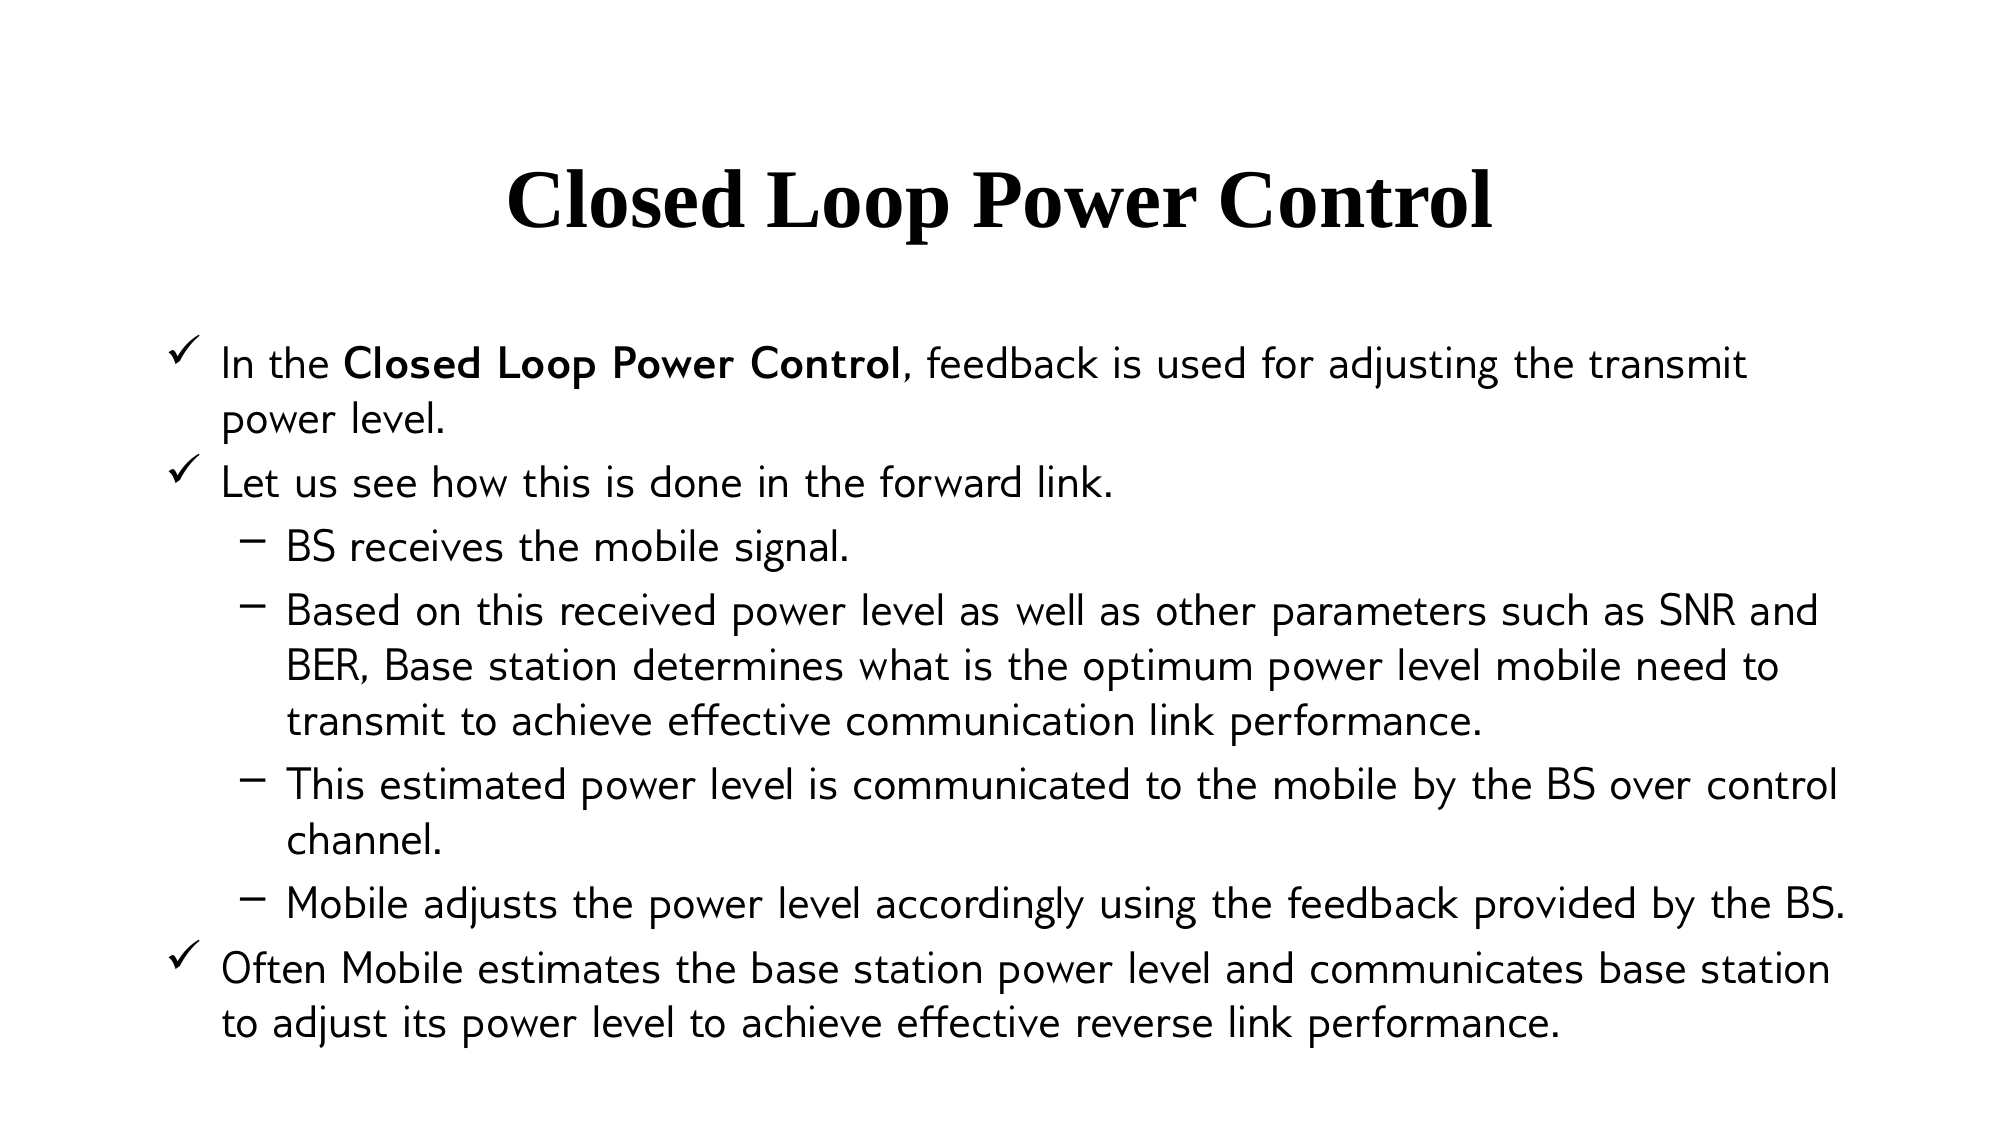

# Closed Loop Power Control
In the Closed Loop Power Control, feedback is used for adjusting the transmit power level.
Let us see how this is done in the forward link.
BS receives the mobile signal.
Based on this received power level as well as other parameters such as SNR and BER, Base station determines what is the optimum power level mobile need to transmit to achieve effective communication link performance.
This estimated power level is communicated to the mobile by the BS over control channel.
Mobile adjusts the power level accordingly using the feedback provided by the BS.
Often Mobile estimates the base station power level and communicates base station to adjust its power level to achieve effective reverse link performance.